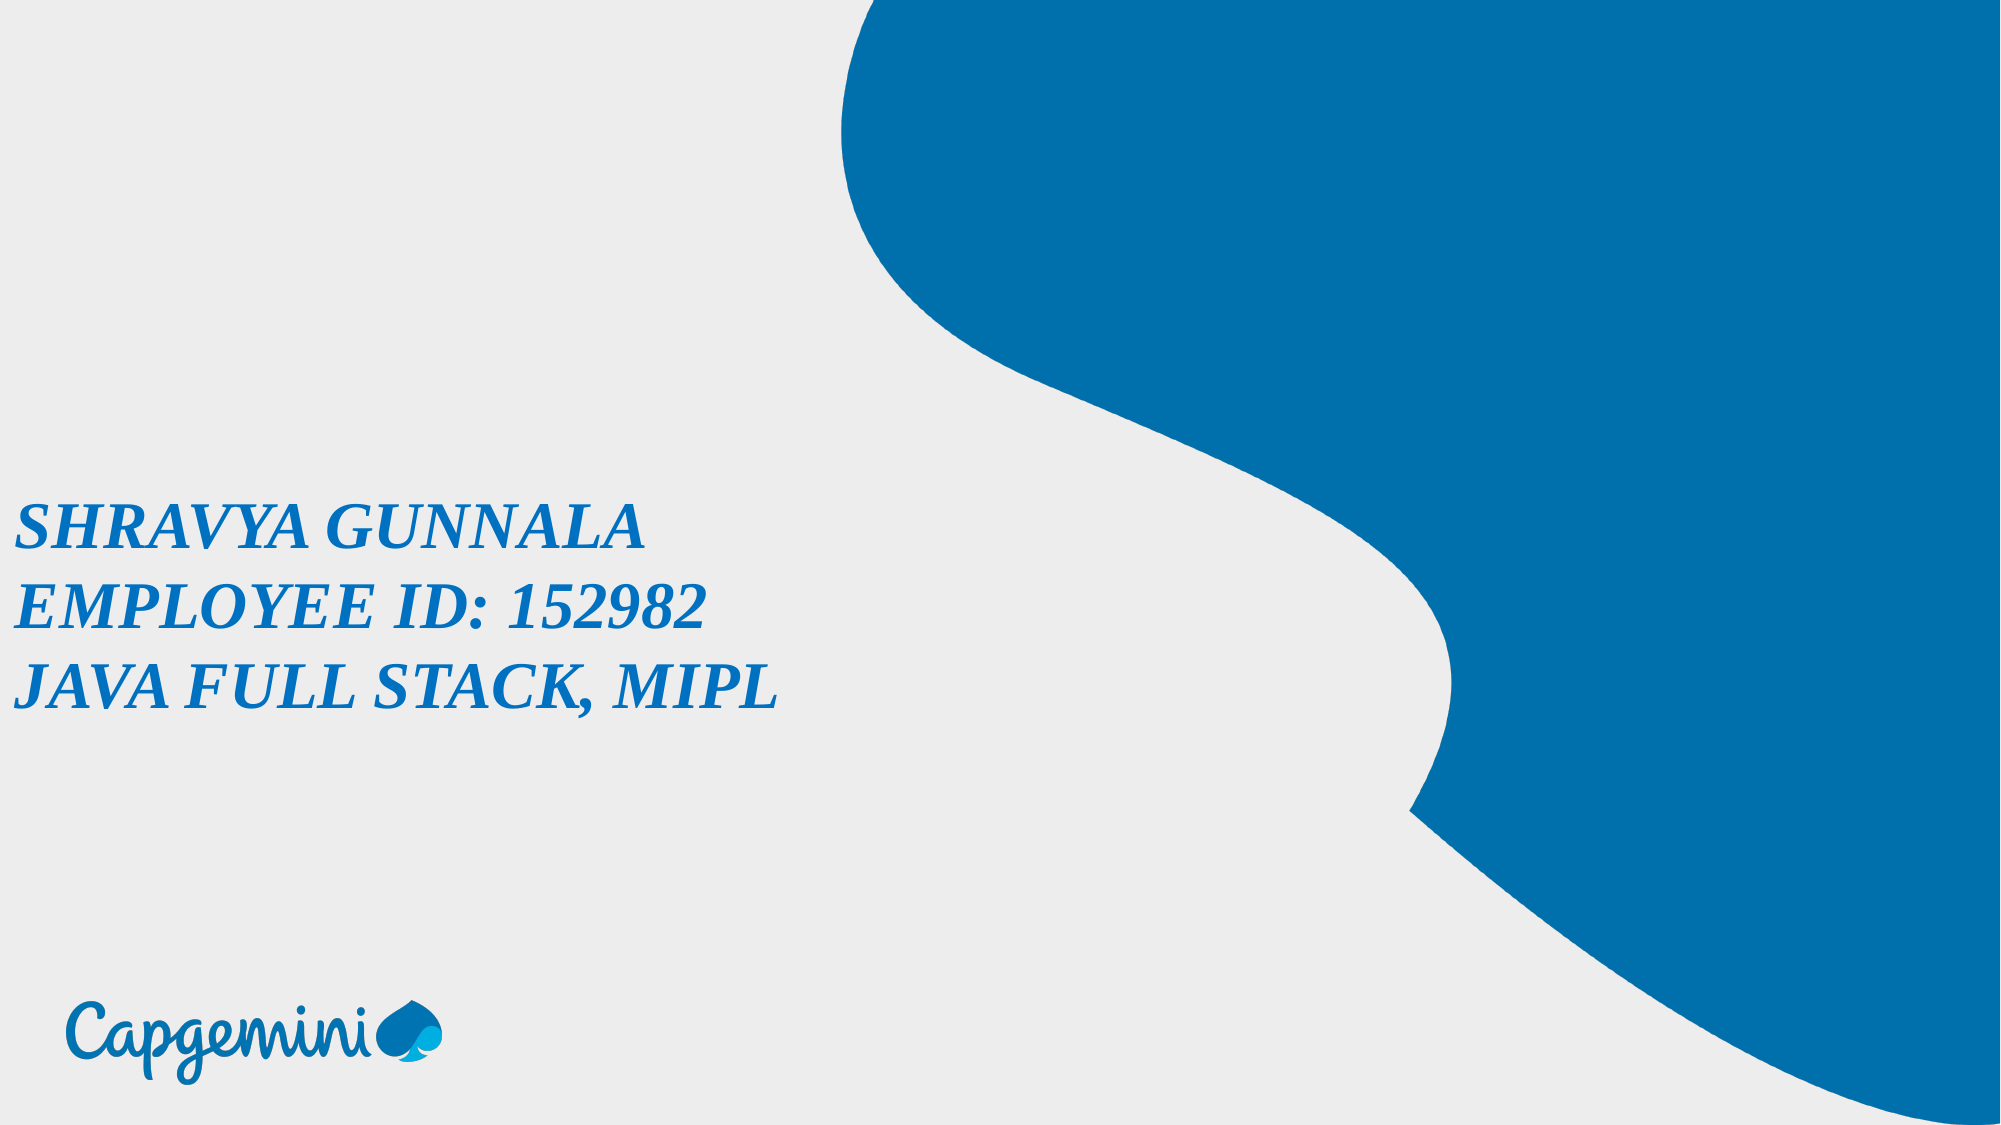

SHRAVYA GUNNALA
EMPLOYEE ID: 152982
JAVA FULL STACK, MIPL